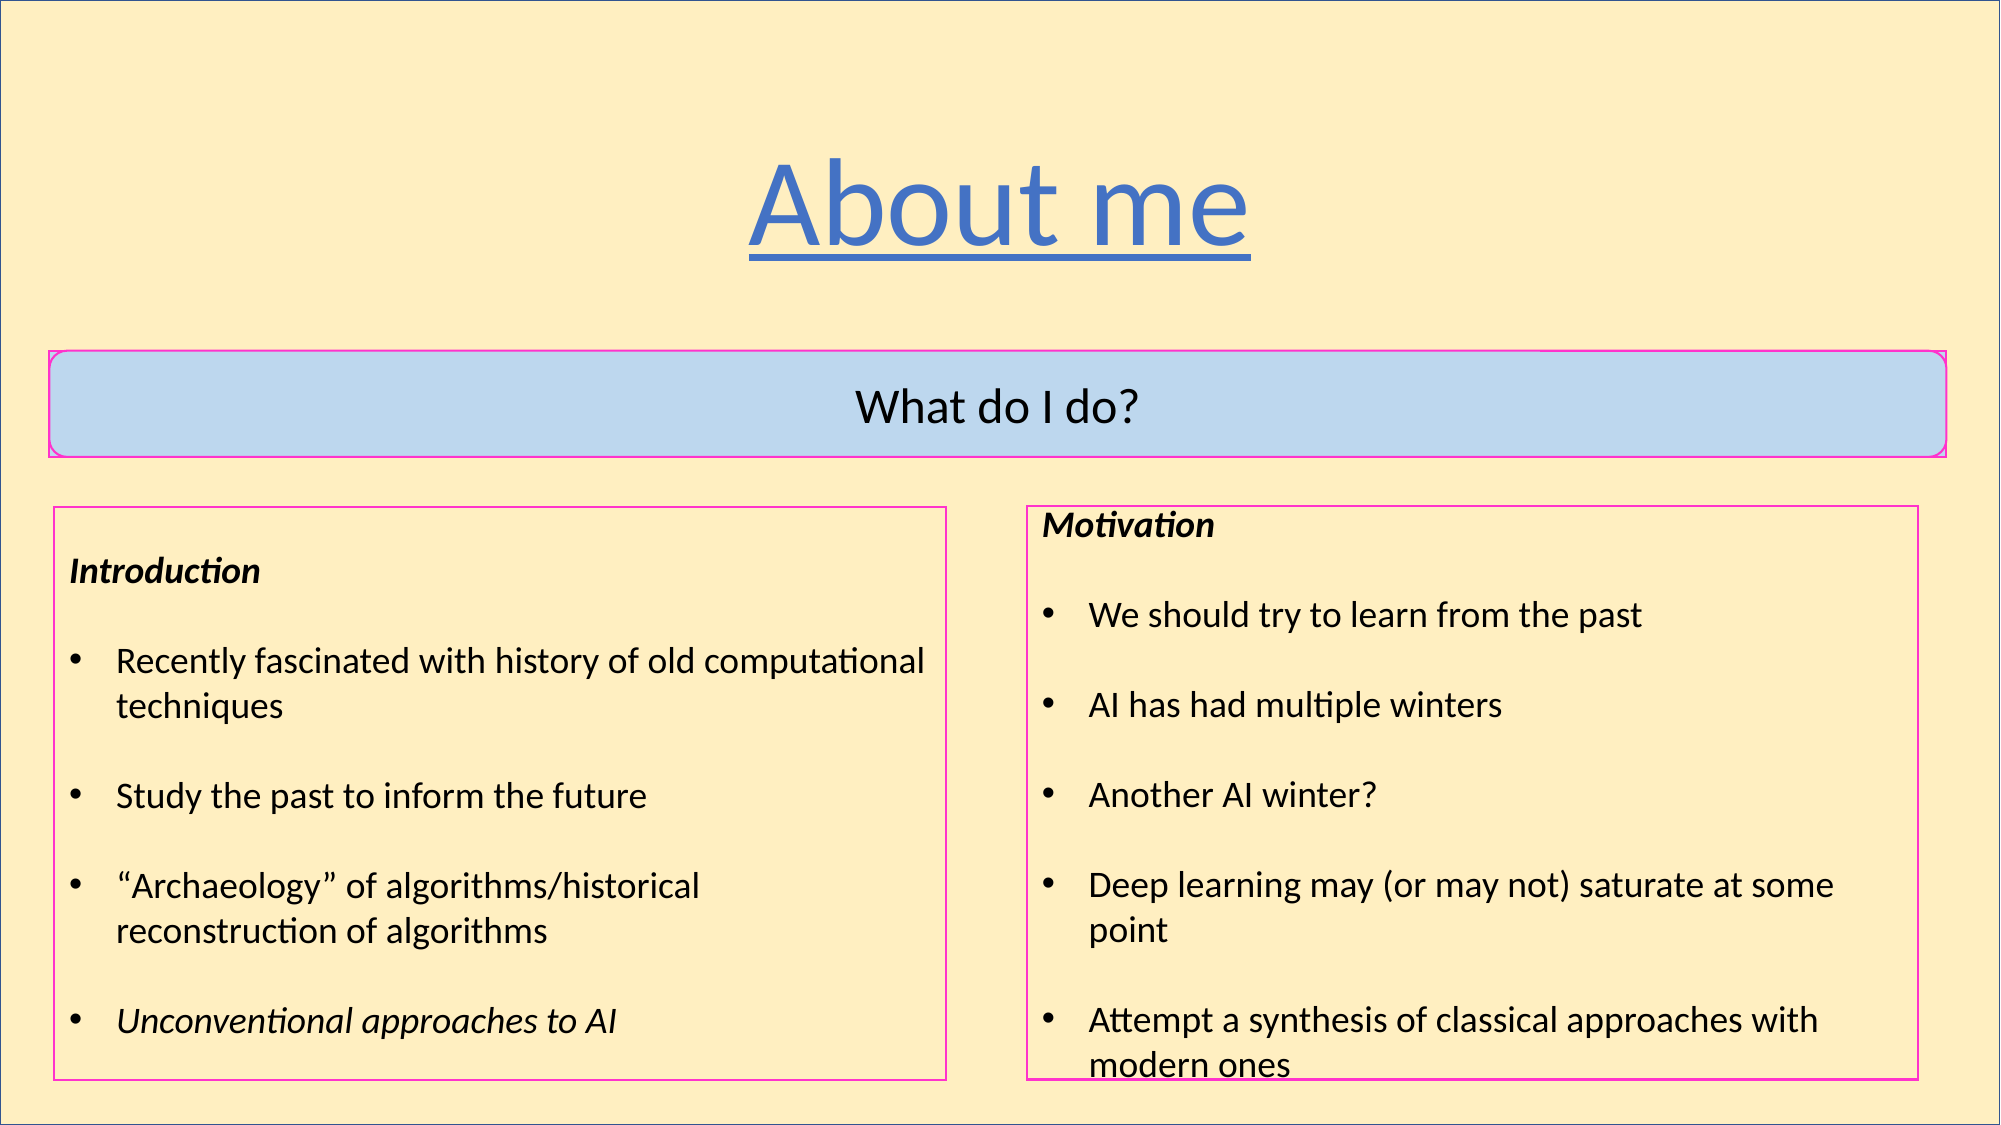

About me
What do I do?
An evolutionary basis to belief in conspiracy theories:

Motivation

We should try to learn from the past

AI has had multiple winters

Another AI winter?

Deep learning may (or may not) saturate at some point

Attempt a synthesis of classical approaches with modern ones
Introduction

Recently fascinated with history of old computational techniques

Study the past to inform the future

“Archaeology” of algorithms/historical reconstruction of algorithms

Unconventional approaches to AI